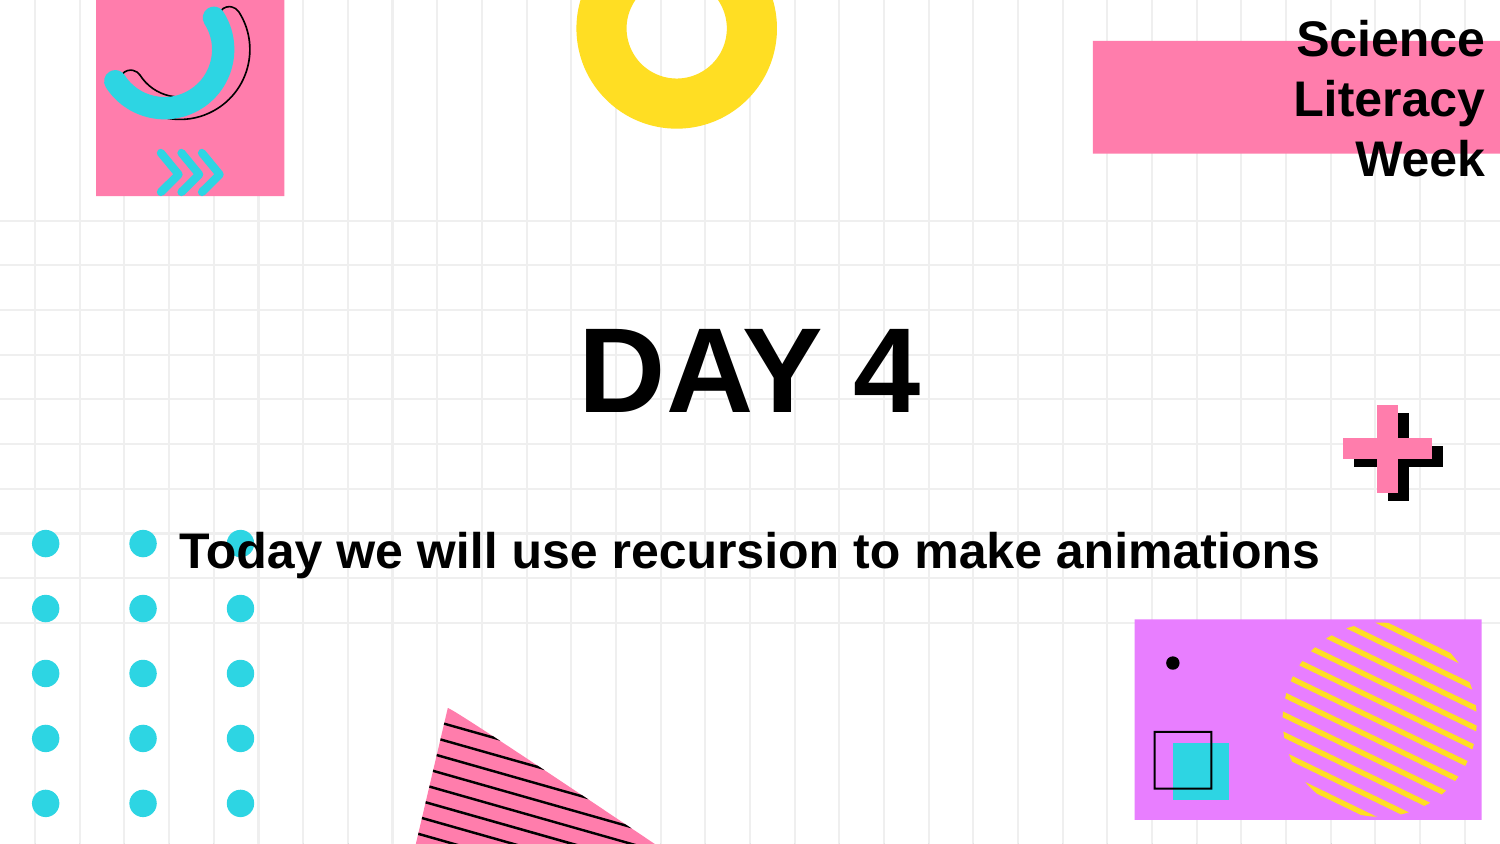

Science Literacy Week
# DAY 4
Today we will use recursion to make animations